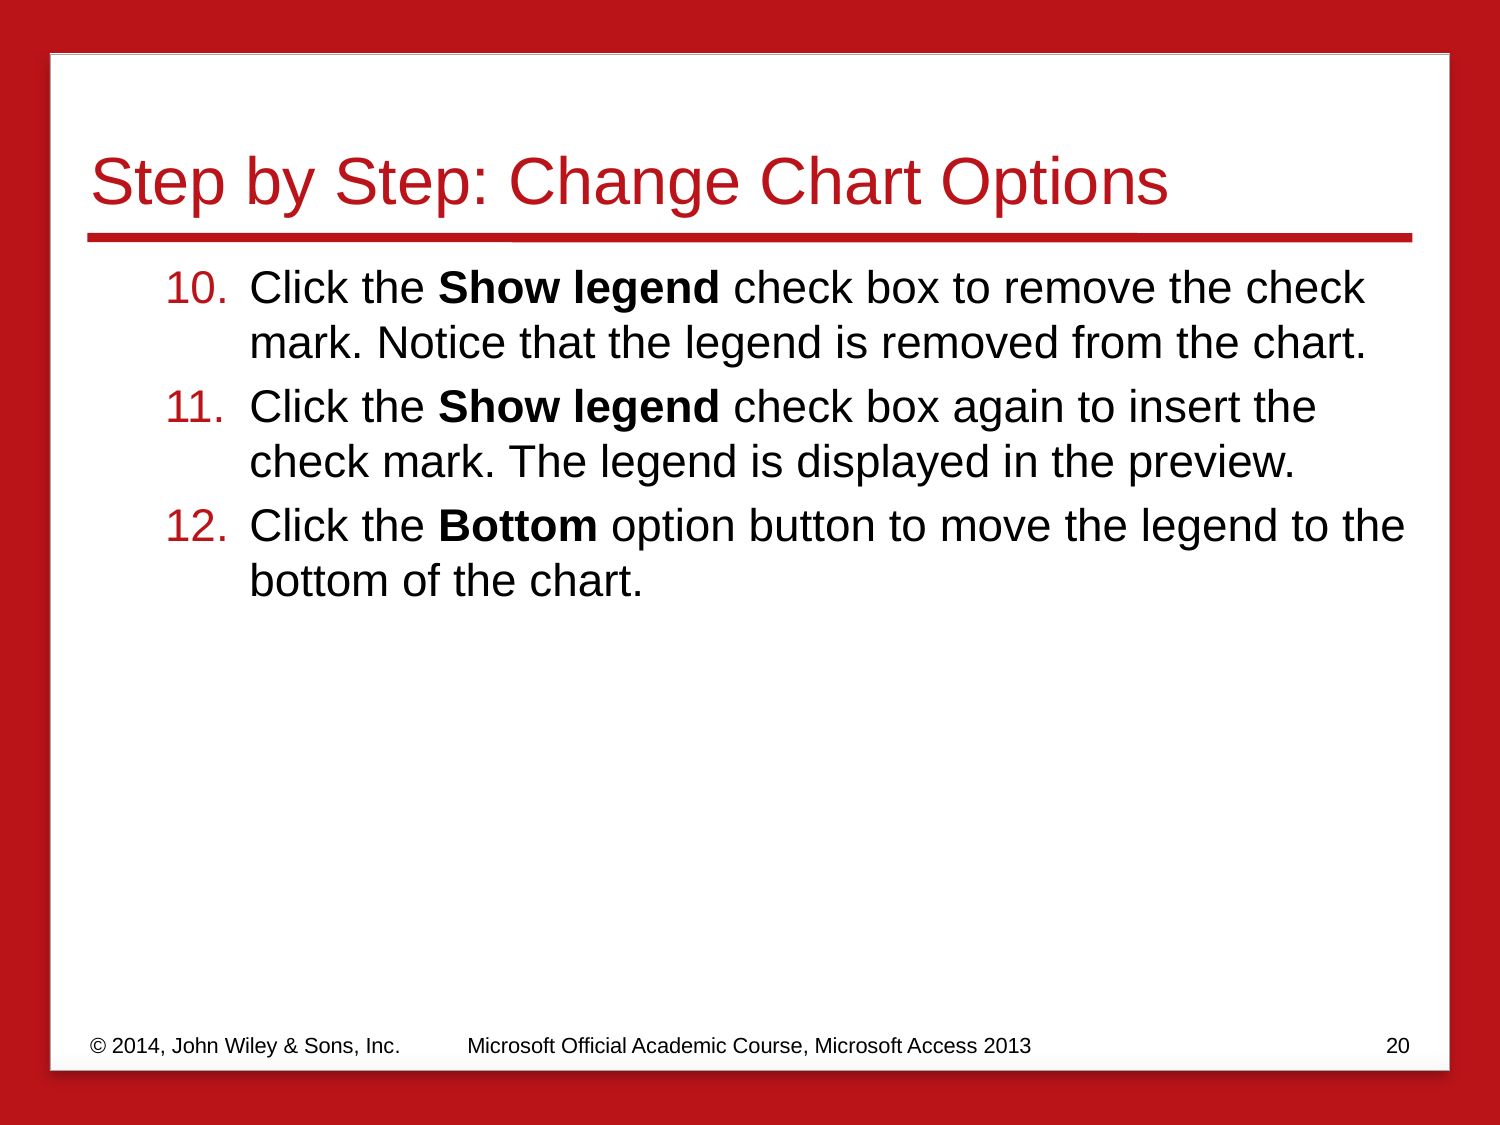

# Step by Step: Change Chart Options
Click the Show legend check box to remove the check mark. Notice that the legend is removed from the chart.
Click the Show legend check box again to insert the check mark. The legend is displayed in the preview.
Click the Bottom option button to move the legend to the bottom of the chart.
© 2014, John Wiley & Sons, Inc.
Microsoft Official Academic Course, Microsoft Access 2013
20